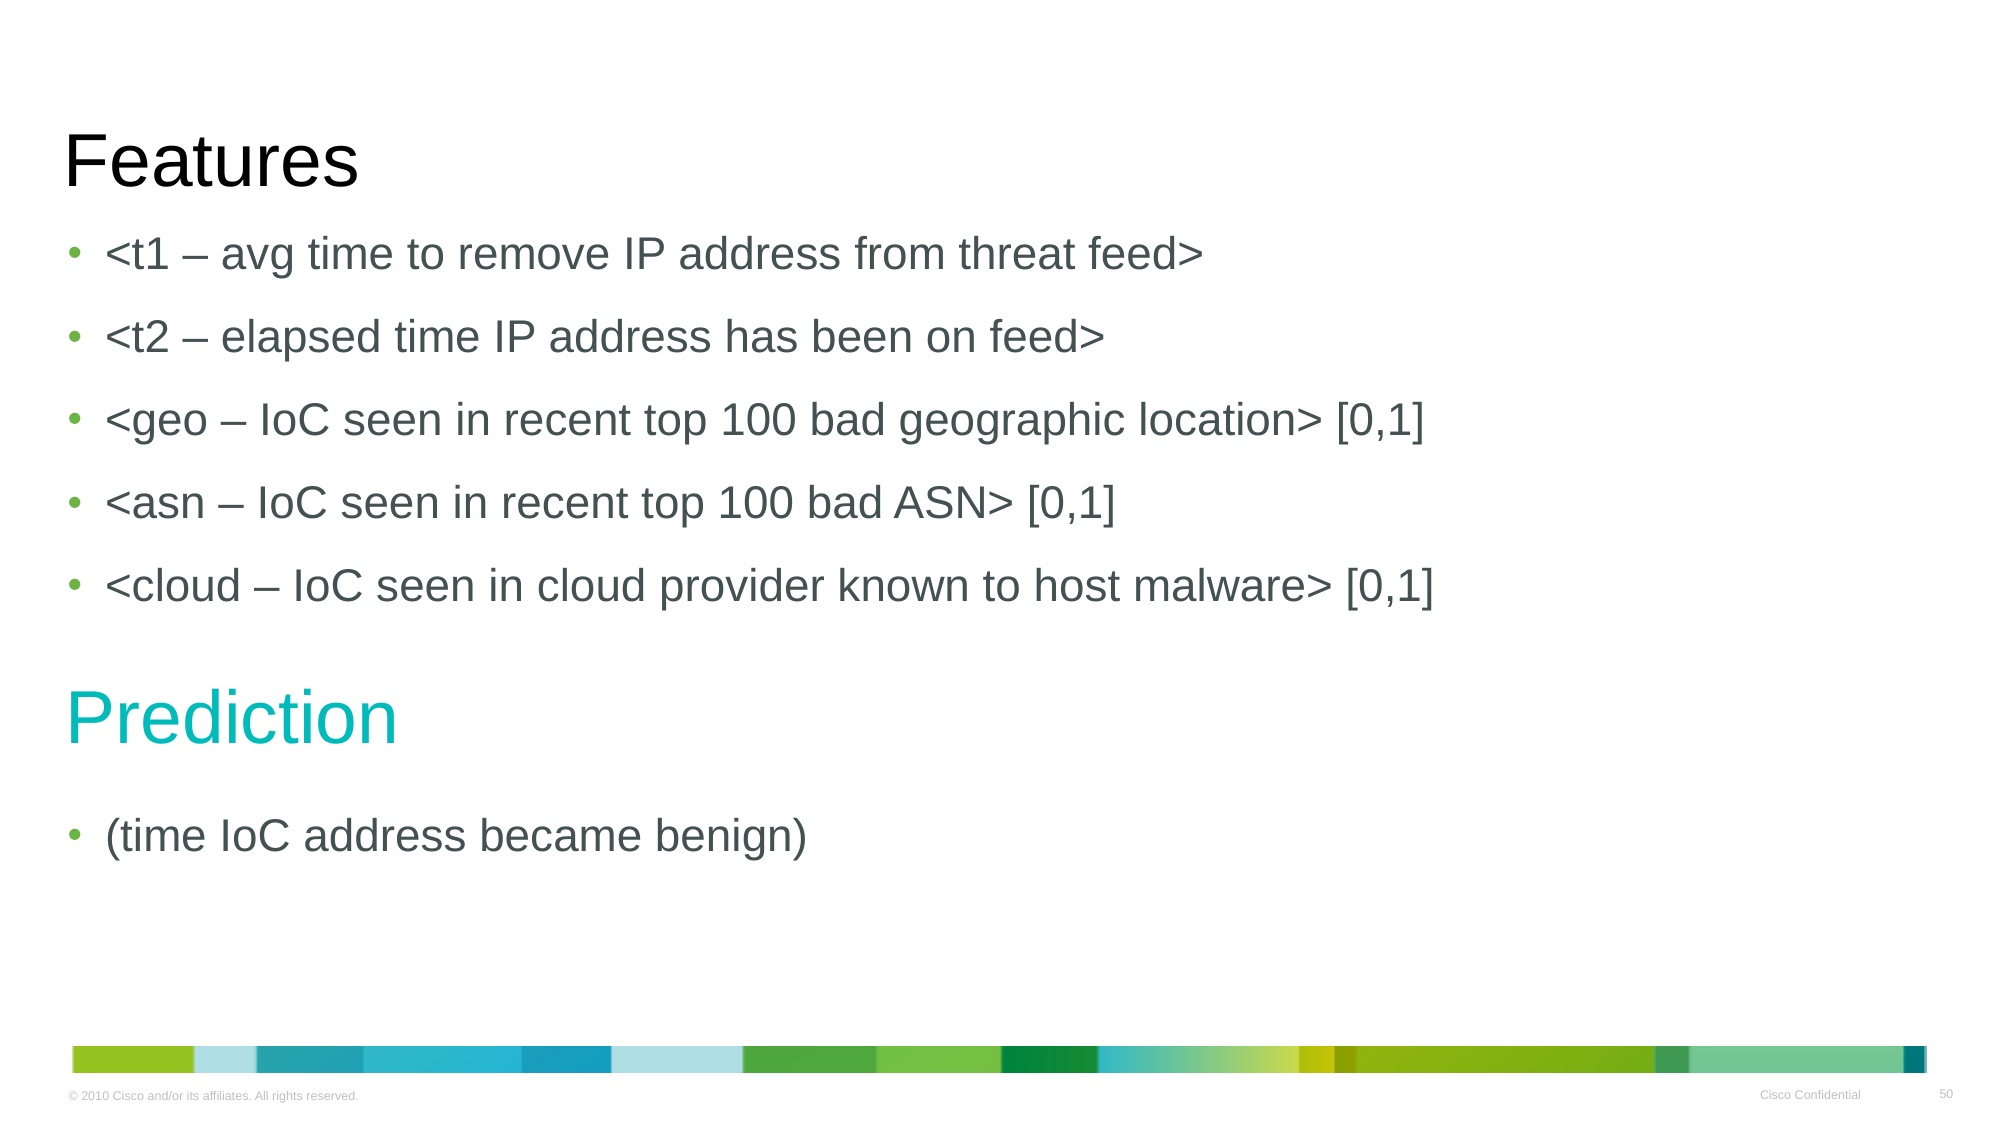

# Features
<t1 – avg time to remove IP address from threat feed>
<t2 – elapsed time IP address has been on feed>
<geo – IoC seen in recent top 100 bad geographic location> [0,1]
<asn – IoC seen in recent top 100 bad ASN> [0,1]
<cloud – IoC seen in cloud provider known to host malware> [0,1]

(time IoC address became benign)
Prediction